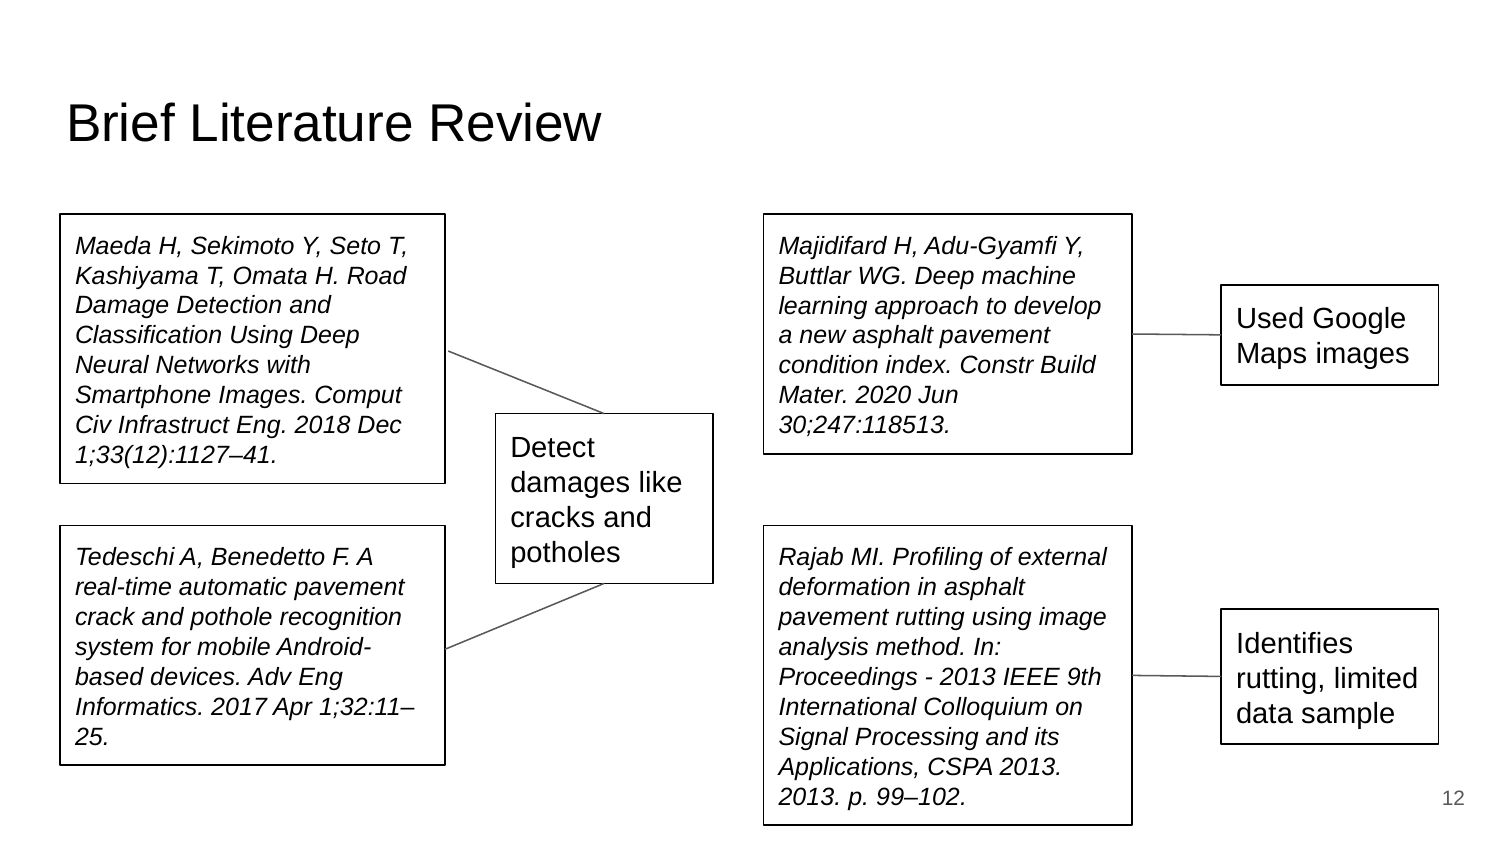

# Brief Literature Review
Maeda H, Sekimoto Y, Seto T, Kashiyama T, Omata H. Road Damage Detection and Classification Using Deep Neural Networks with Smartphone Images. Comput Civ Infrastruct Eng. 2018 Dec 1;33(12):1127–41.
Majidifard H, Adu-Gyamfi Y, Buttlar WG. Deep machine learning approach to develop a new asphalt pavement condition index. Constr Build Mater. 2020 Jun 30;247:118513.
Used Google Maps images
Detect damages like cracks and potholes
Tedeschi A, Benedetto F. A real-time automatic pavement crack and pothole recognition system for mobile Android-based devices. Adv Eng Informatics. 2017 Apr 1;32:11–25.
Rajab MI. Profiling of external deformation in asphalt pavement rutting using image analysis method. In: Proceedings - 2013 IEEE 9th International Colloquium on Signal Processing and its Applications, CSPA 2013. 2013. p. 99–102.
Identifies rutting, limited data sample
12